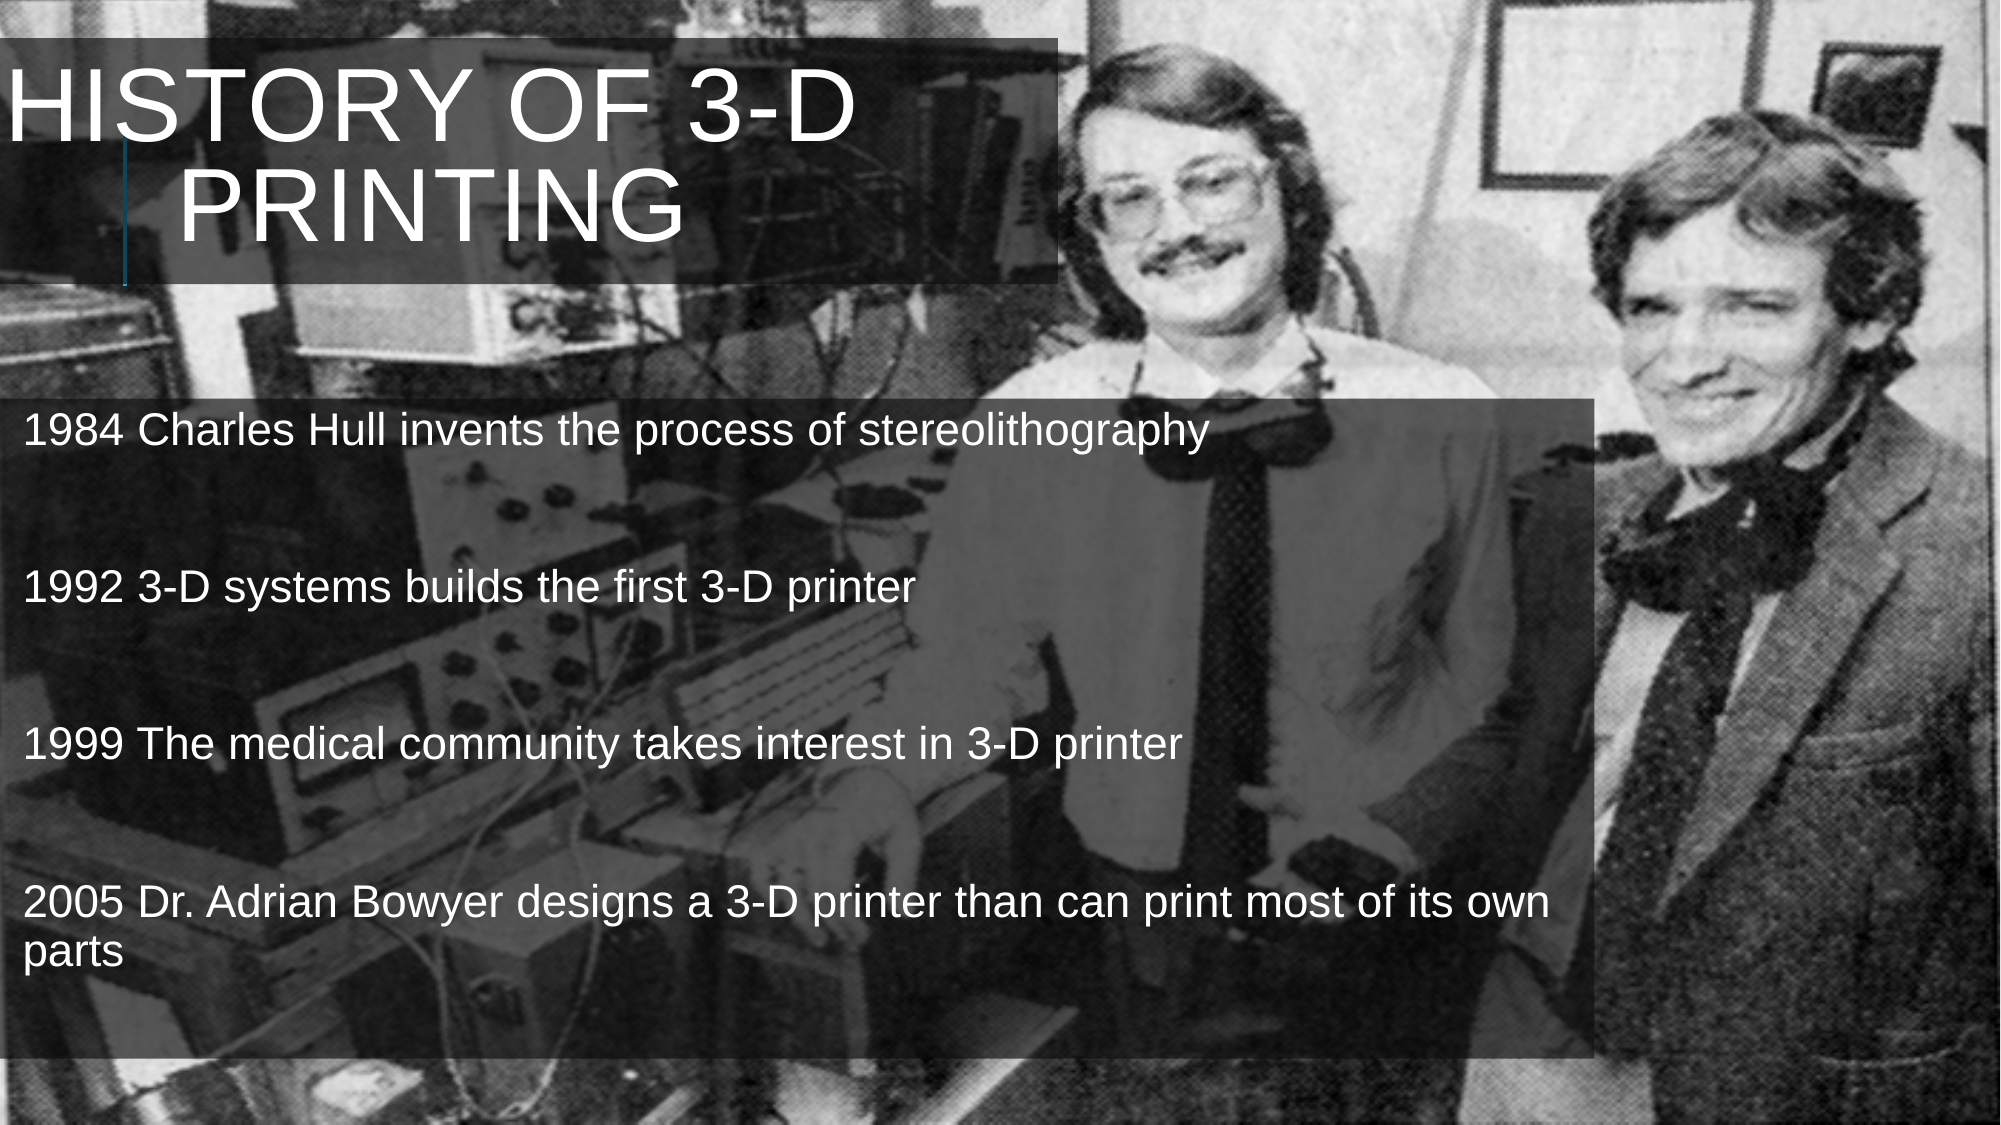

# History of 3-D Printing
1984 Charles Hull invents the process of stereolithography

1992 3-D systems builds the first 3-D printer

1999 The medical community takes interest in 3-D printer

2005 Dr. Adrian Bowyer designs a 3-D printer than can print most of its own parts